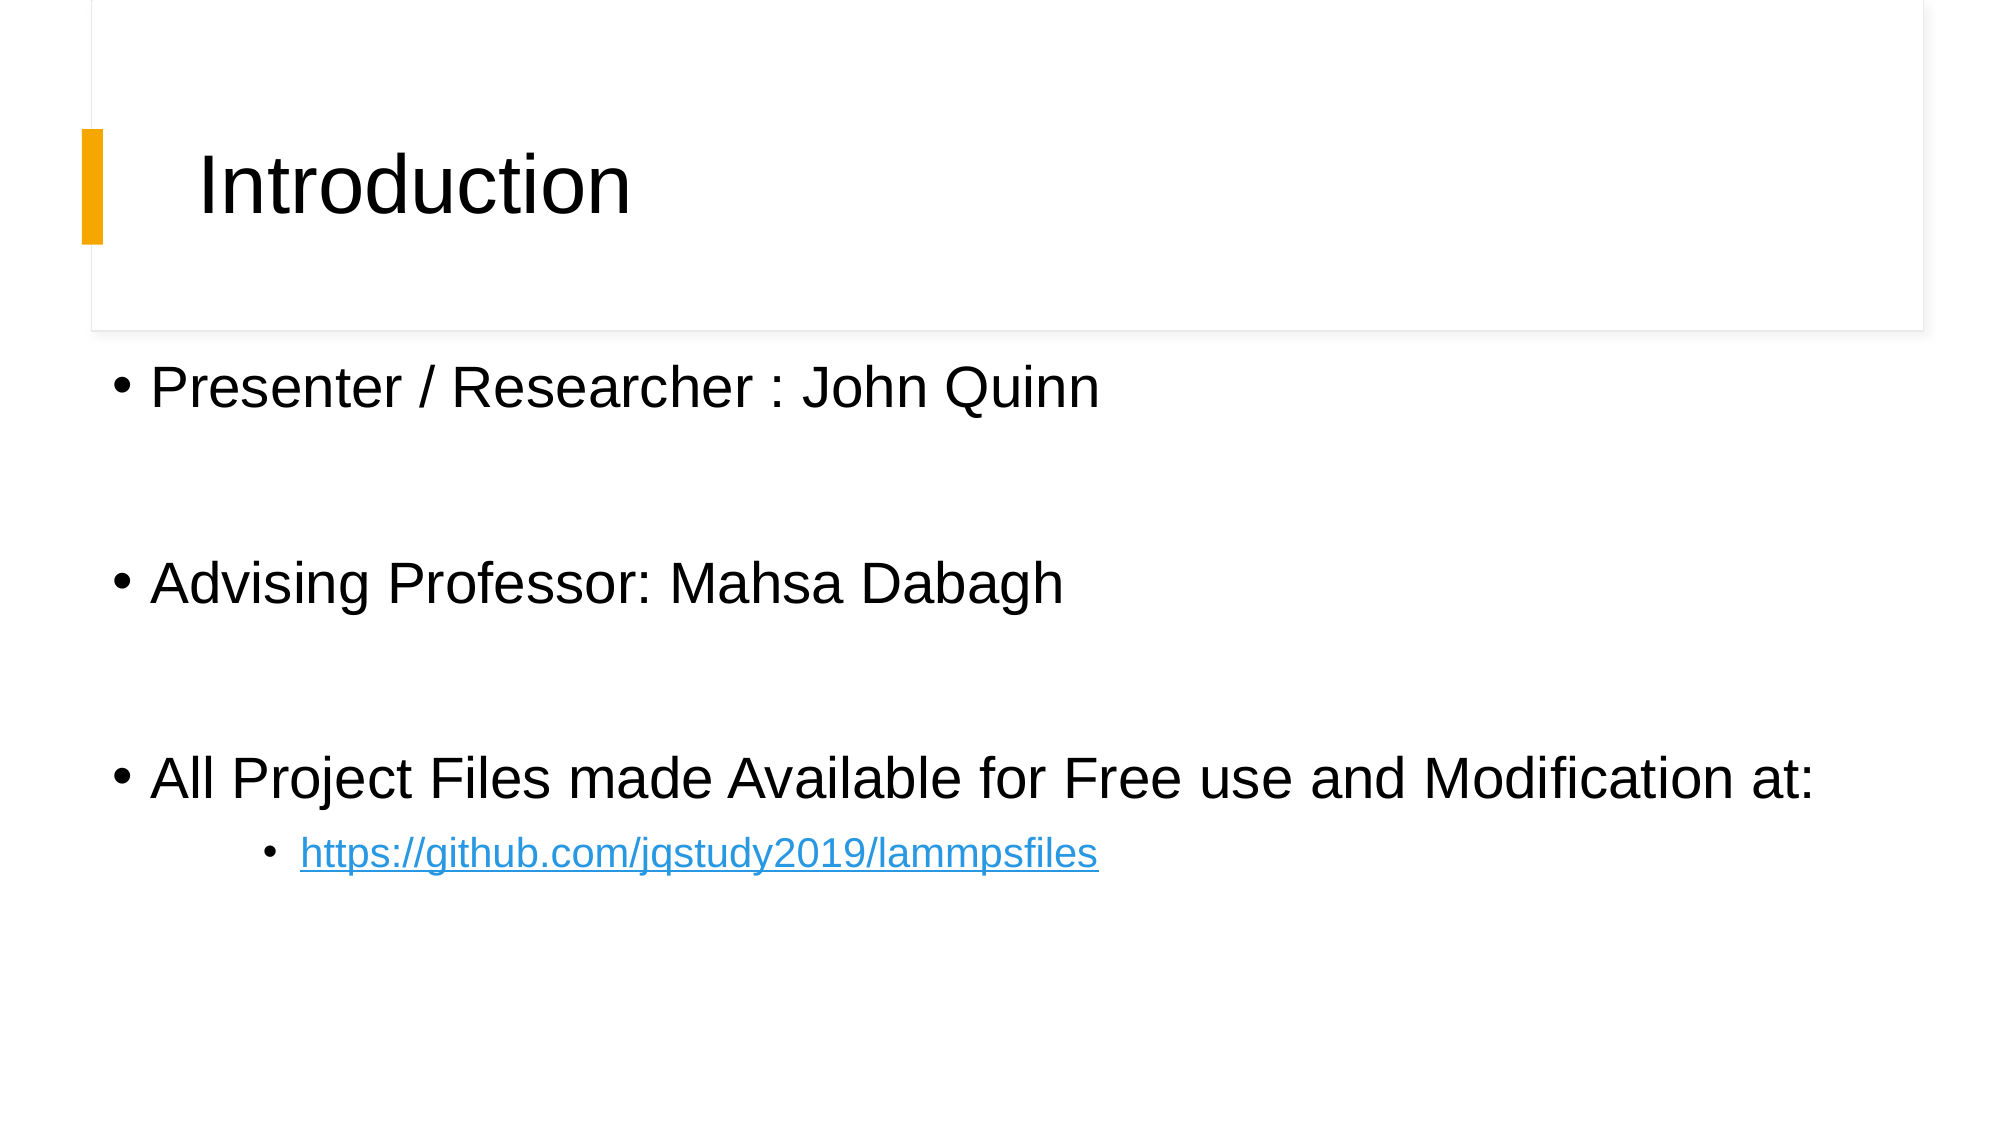

# Introduction
Presenter / Researcher : John Quinn

Advising Professor: Mahsa Dabagh

All Project Files made Available for Free use and Modification at:
https://github.com/jqstudy2019/lammpsfiles